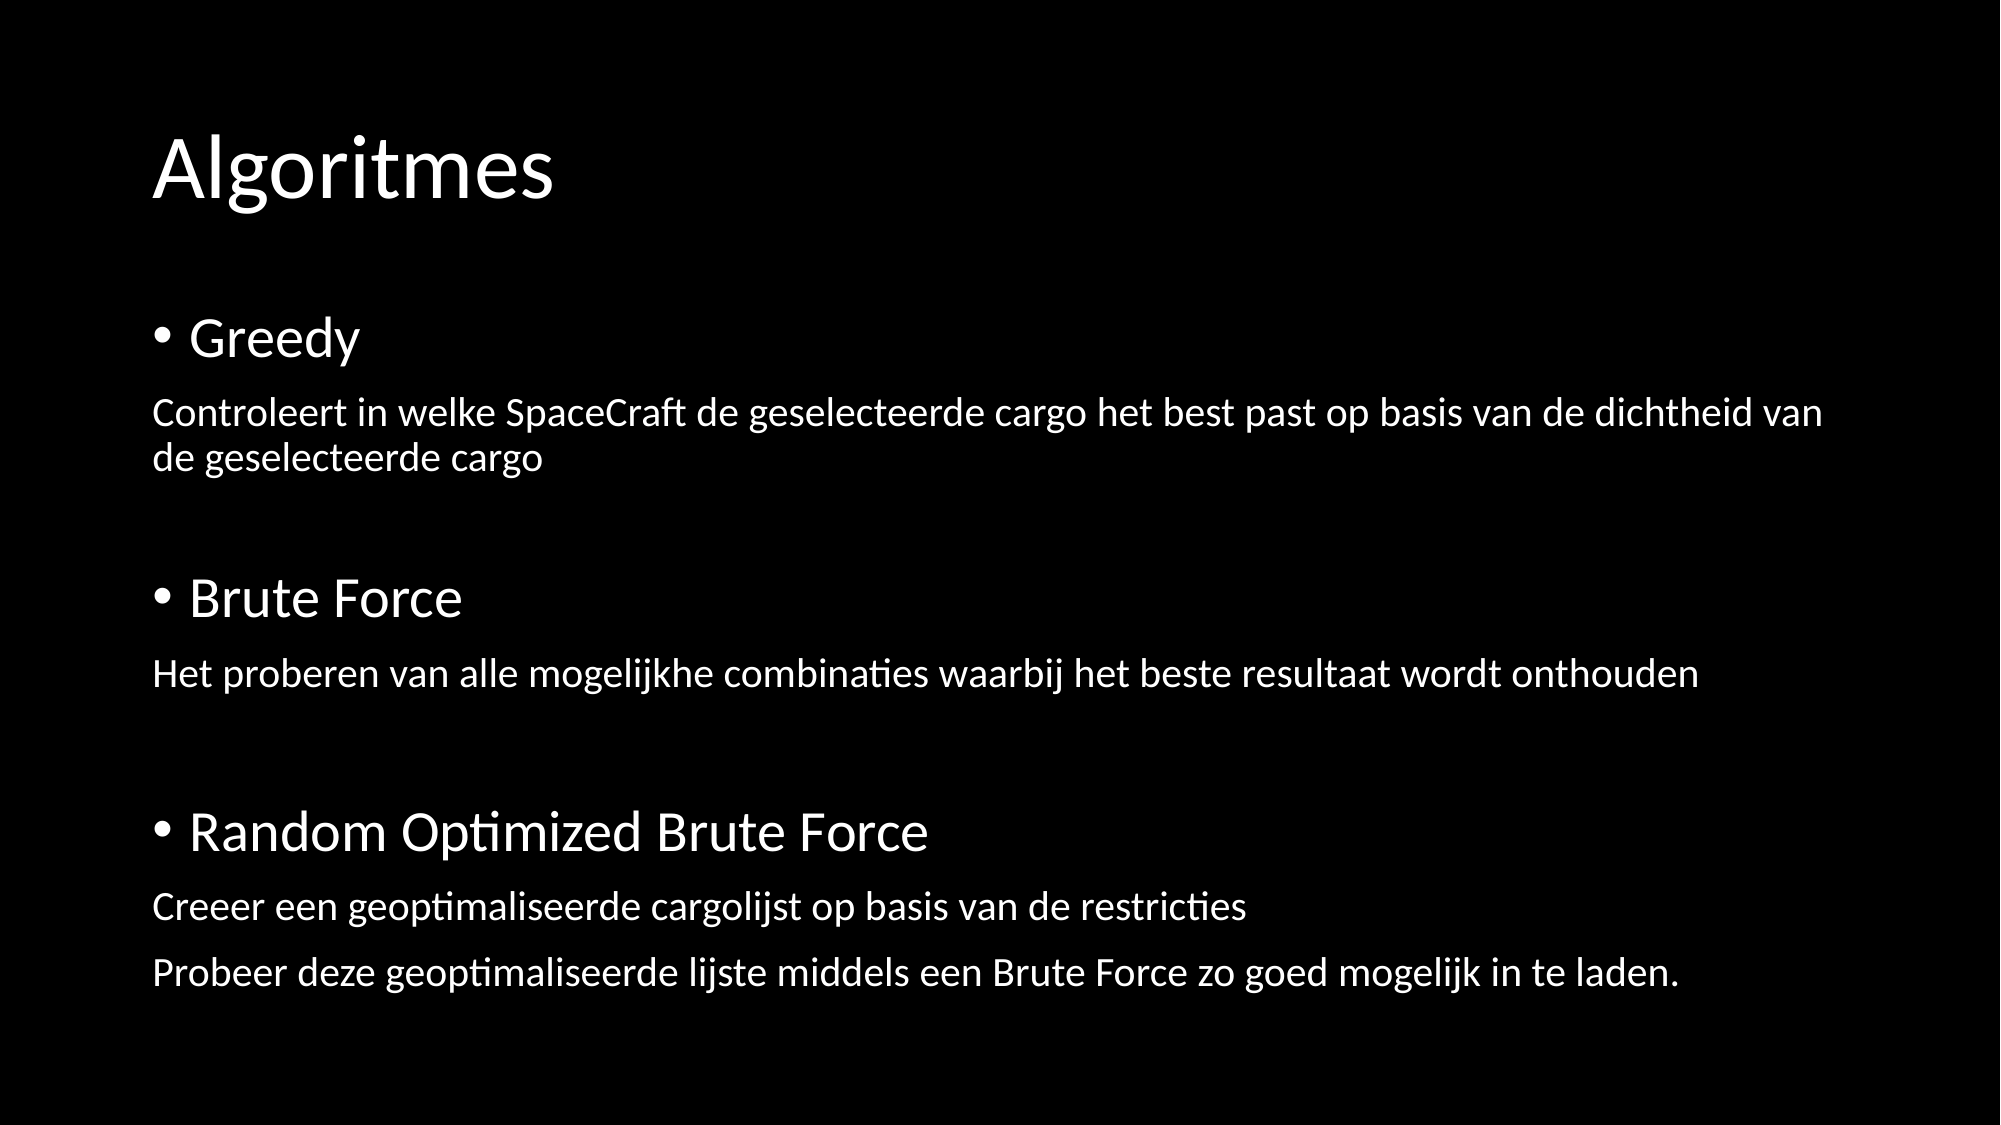

# Algoritmes
Greedy
Controleert in welke SpaceCraft de geselecteerde cargo het best past op basis van de dichtheid van de geselecteerde cargo

Brute Force
Het proberen van alle mogelijkhe combinaties waarbij het beste resultaat wordt onthouden

Random Optimized Brute Force
Creeer een geoptimaliseerde cargolijst op basis van de restricties
Probeer deze geoptimaliseerde lijste middels een Brute Force zo goed mogelijk in te laden.